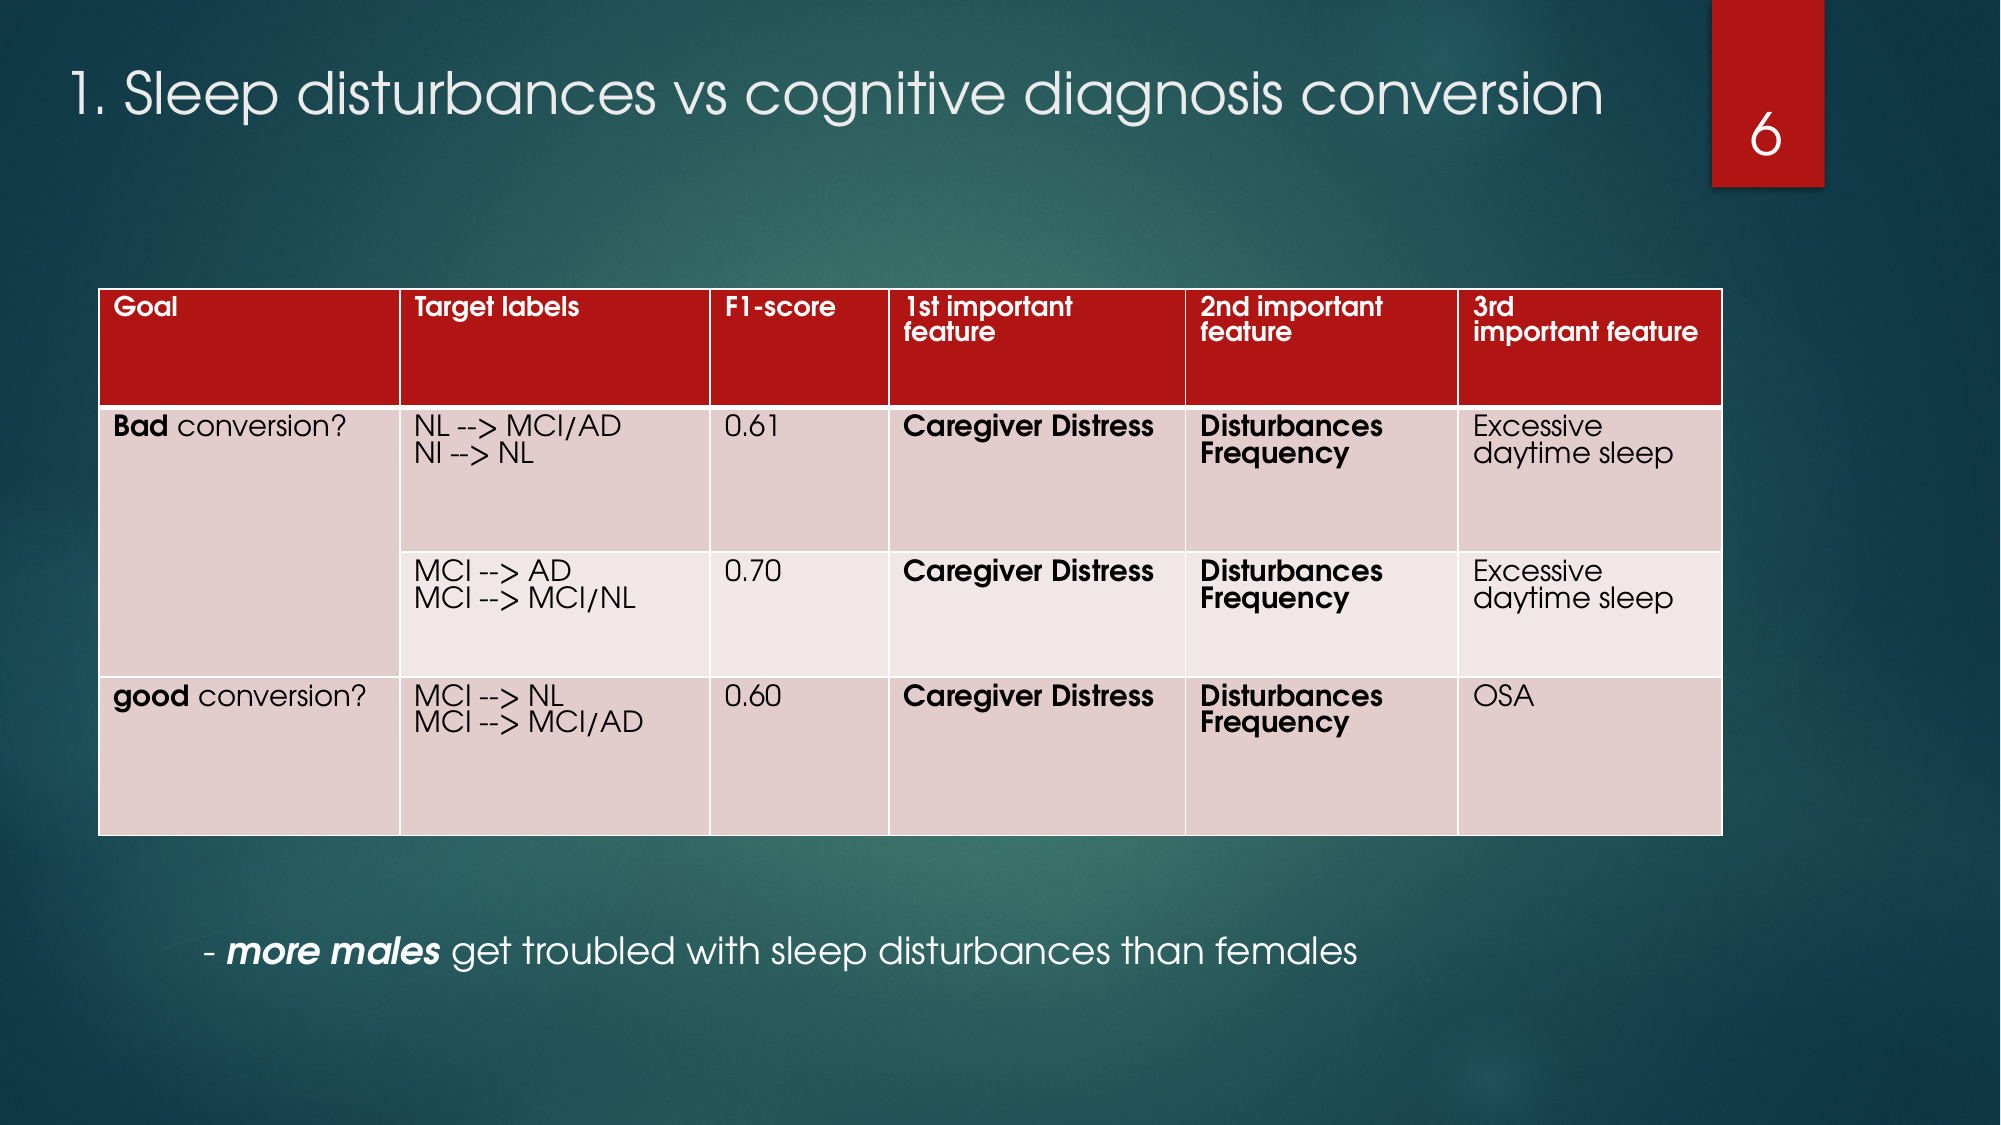

1. Sleep disturbances vs cognitive diagnosis conversion
6
| Goal | Target labels | F1-score | 1st important feature | 2nd important  feature | 3rd important feature |
| --- | --- | --- | --- | --- | --- |
| Bad conversion? | NL --> MCI/AD        Nl --> NL | 0.61 | Caregiver Distress | Disturbances Frequency | Excessive daytime sleep |
|  | MCI --> AD              MCI --> MCI/NL | 0.70 | Caregiver Distress | Disturbances Frequency | Excessive daytime sleep |
| good conversion? | MCI --> NL                MCI --> MCI/AD | 0.60 | Caregiver Distress | Disturbances Frequency | OSA |
- more males get troubled with sleep disturbances than females